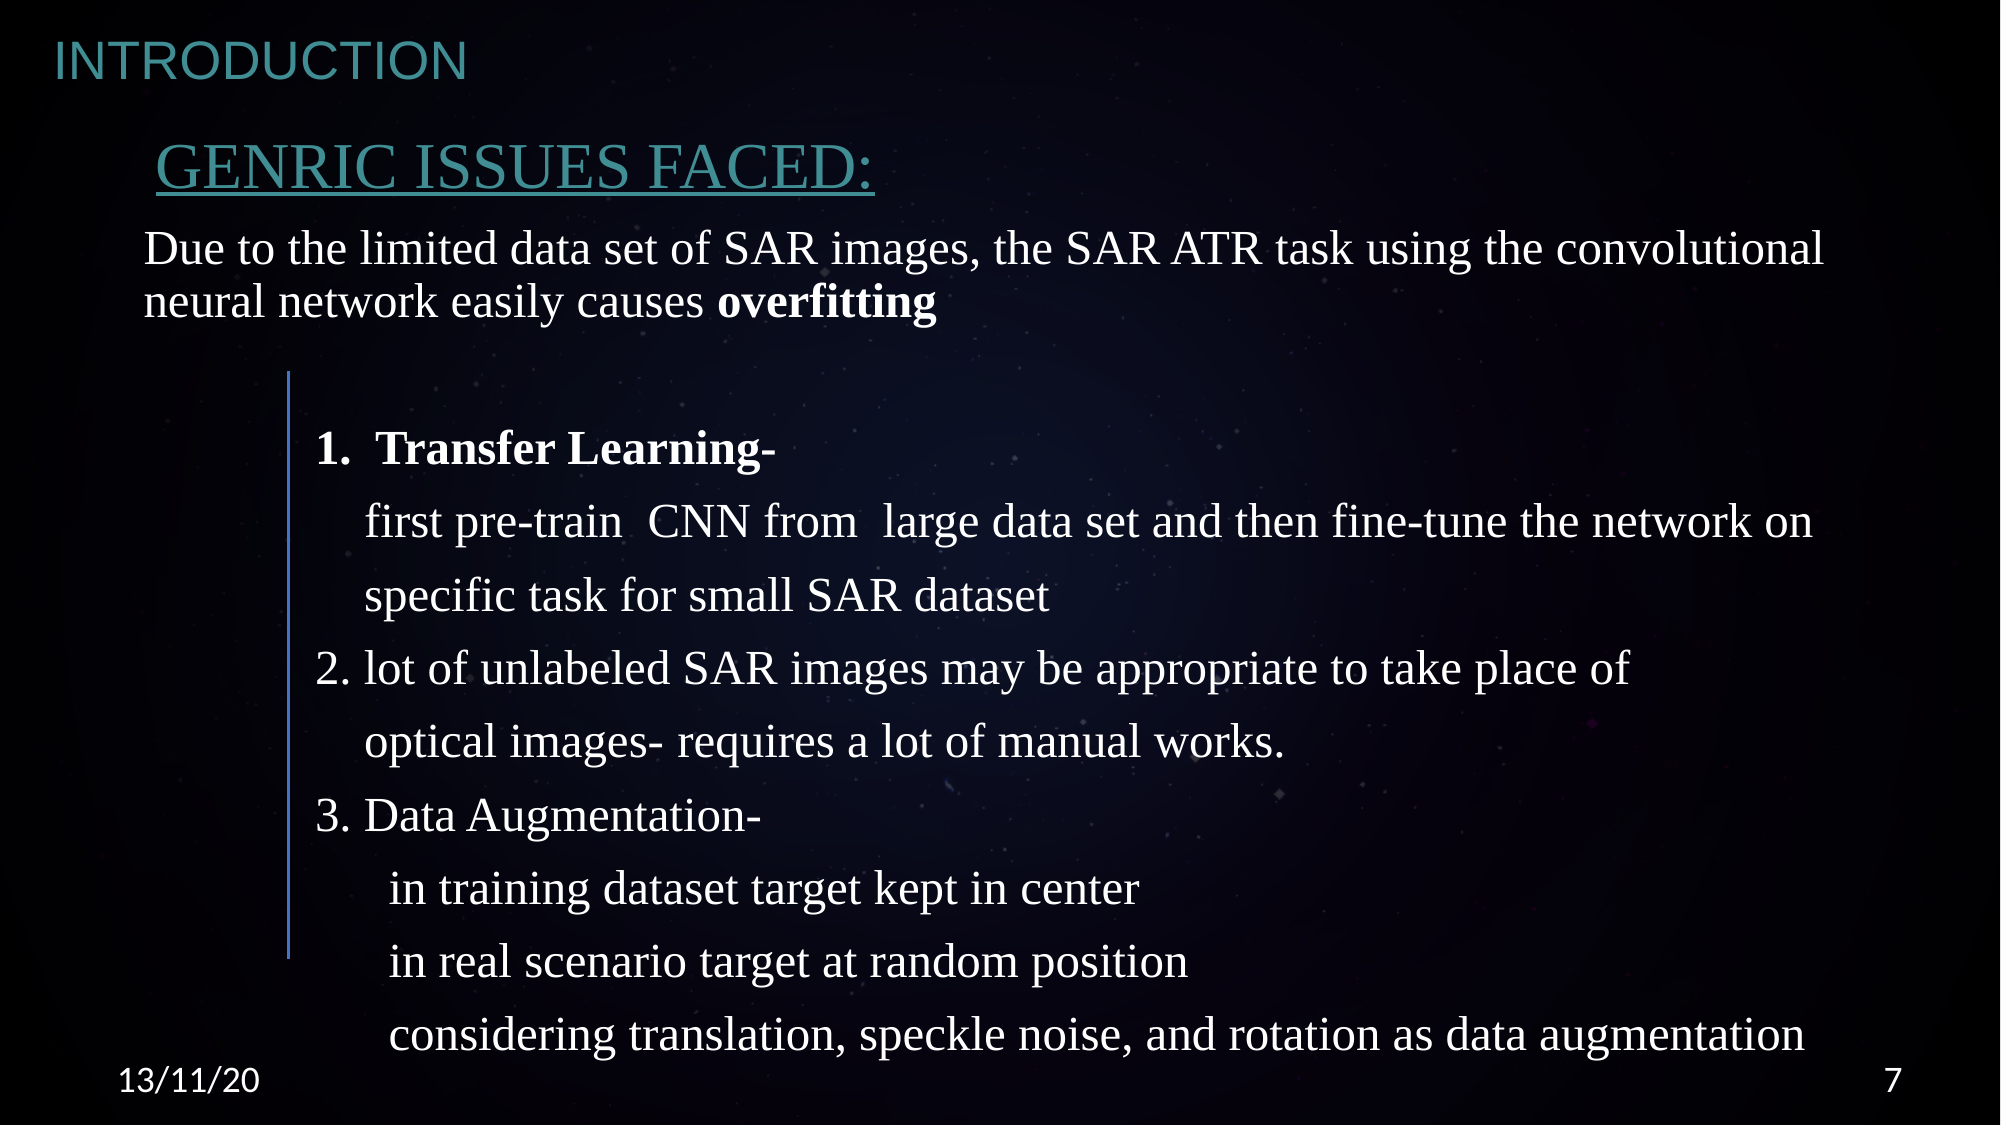

# INTRODUCTION
 GENRIC ISSUES FACED:
Due to the limited data set of SAR images, the SAR ATR task using the convolutional neural network easily causes overfitting

              1.  Transfer Learning-
                  first pre-train  CNN from  large data set and then fine-tune the network on
                  specific task for small SAR dataset
              2. lot of unlabeled SAR images may be appropriate to take place of
                  optical images- requires a lot of manual works.
              3. Data Augmentation-
                    in training dataset target kept in center
                    in real scenario target at random position
                    considering translation, speckle noise, and rotation as data augmentation
13/11/20
7